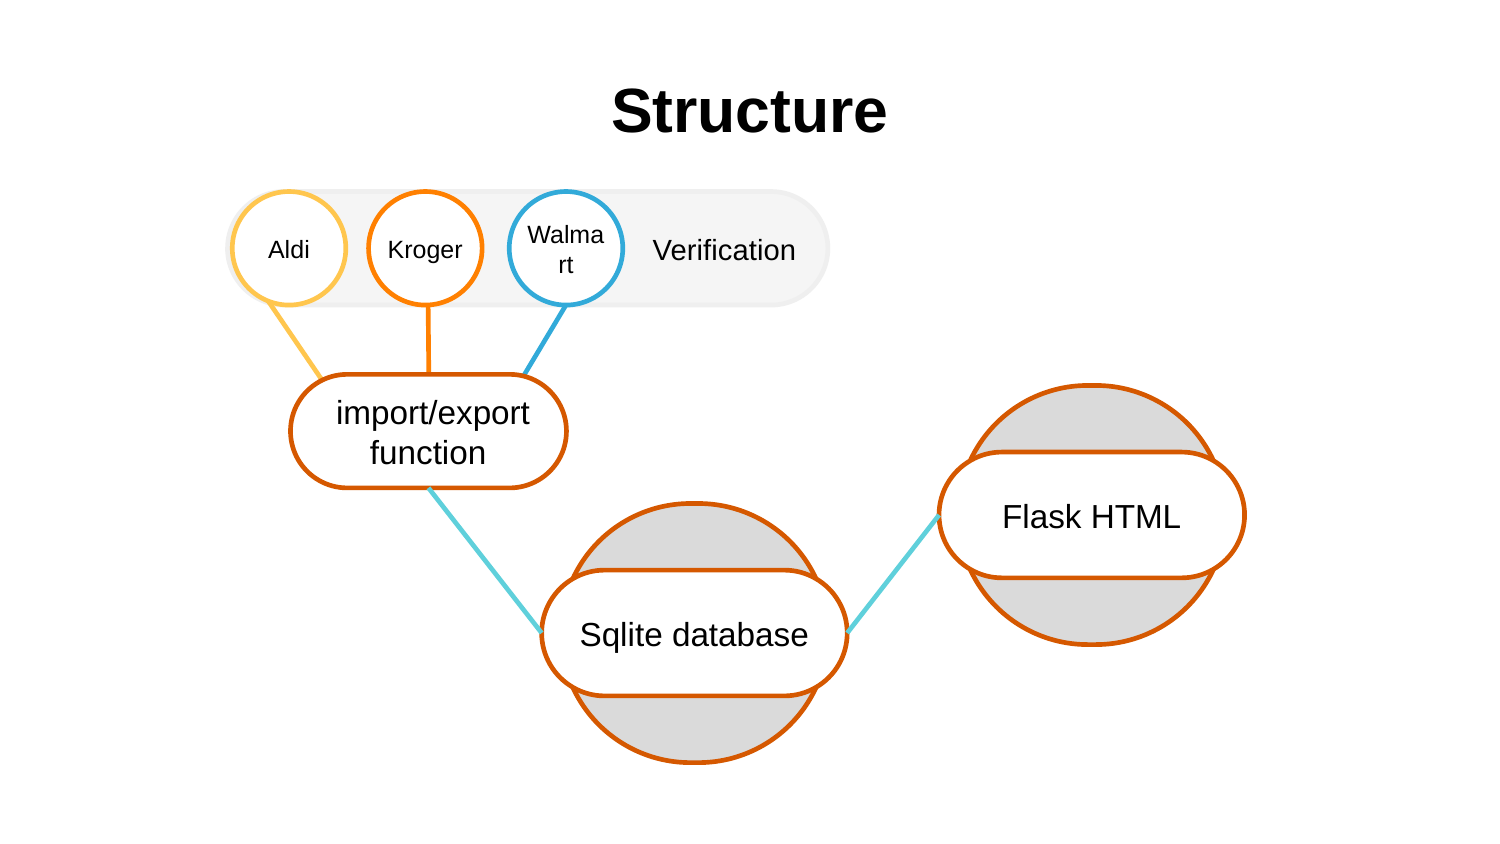

# Structure
Aldi
Kroger
Walmart
Verification
 import/export function

Flask HTML

Sqlite database